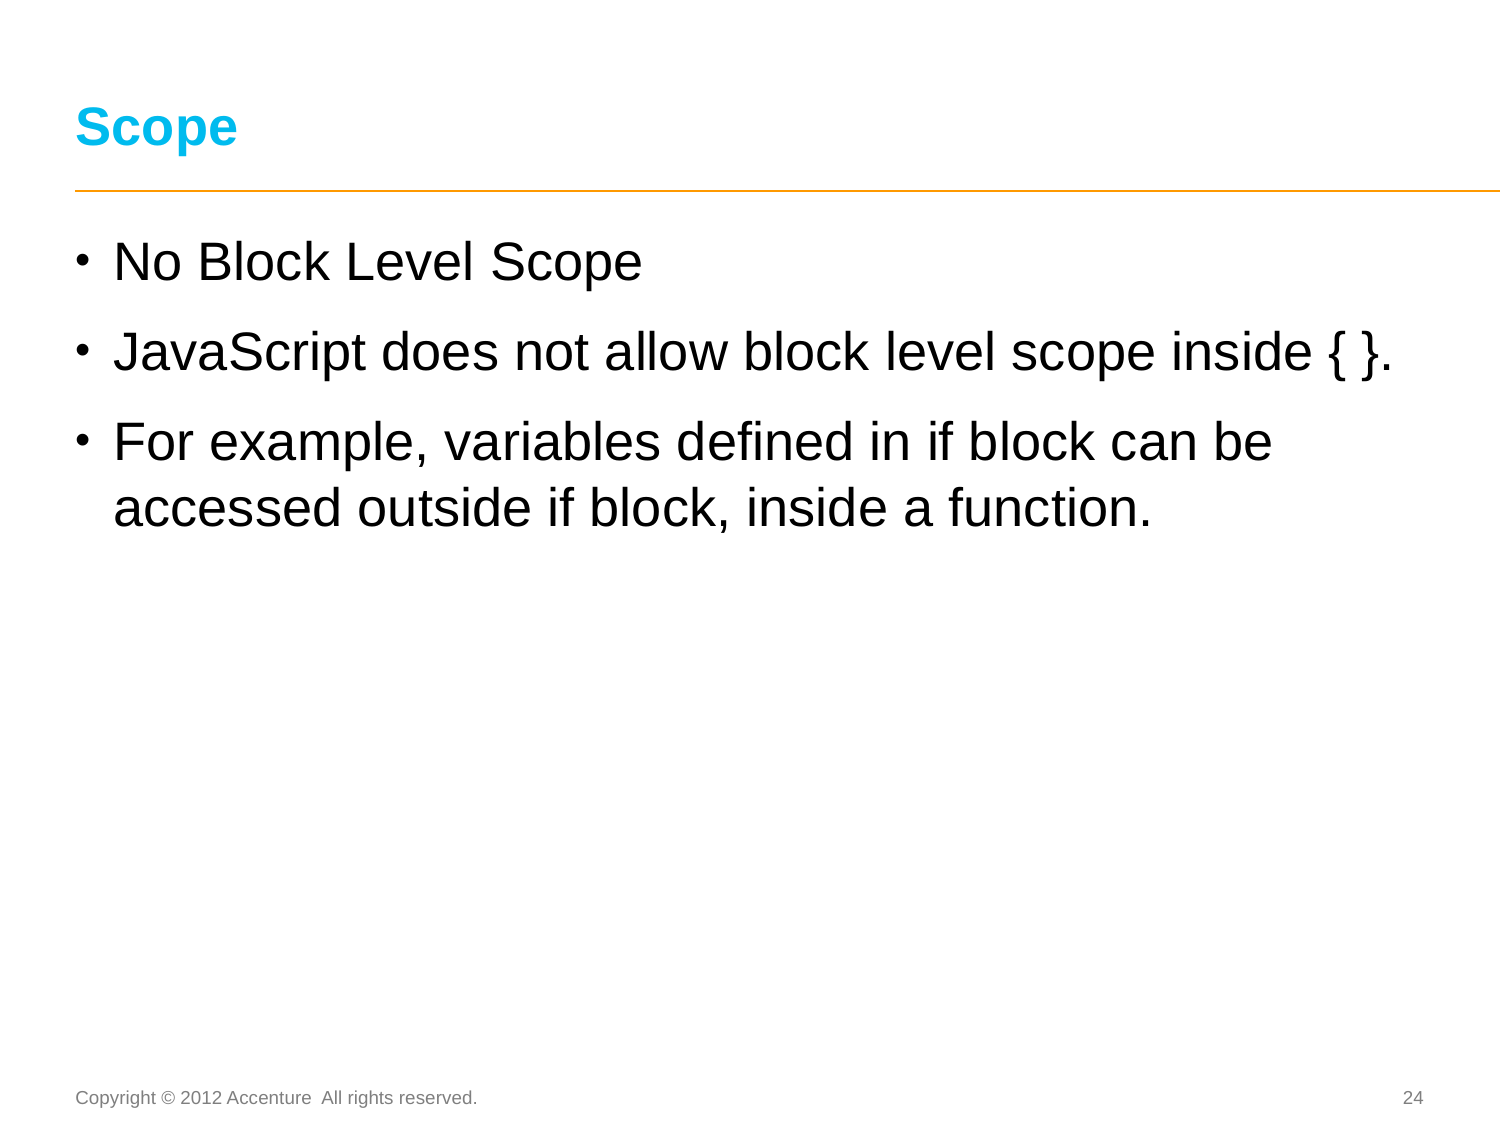

# Scope
No Block Level Scope
JavaScript does not allow block level scope inside { }.
For example, variables defined in if block can be accessed outside if block, inside a function.